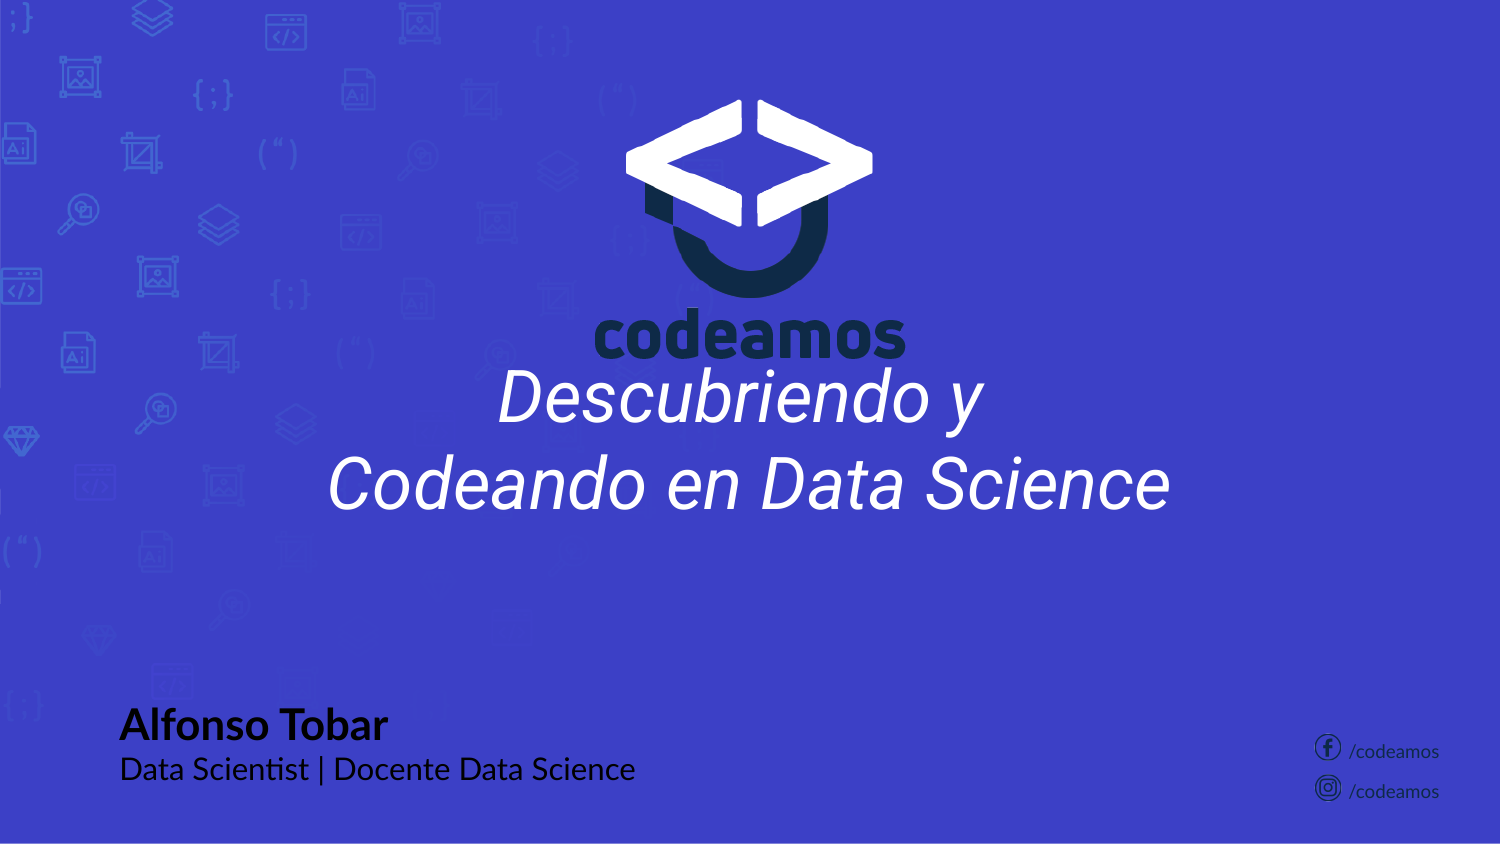

# Descubriendo y
Codeando en Data Science
Alfonso Tobar
Data Scientist | Docente Data Science